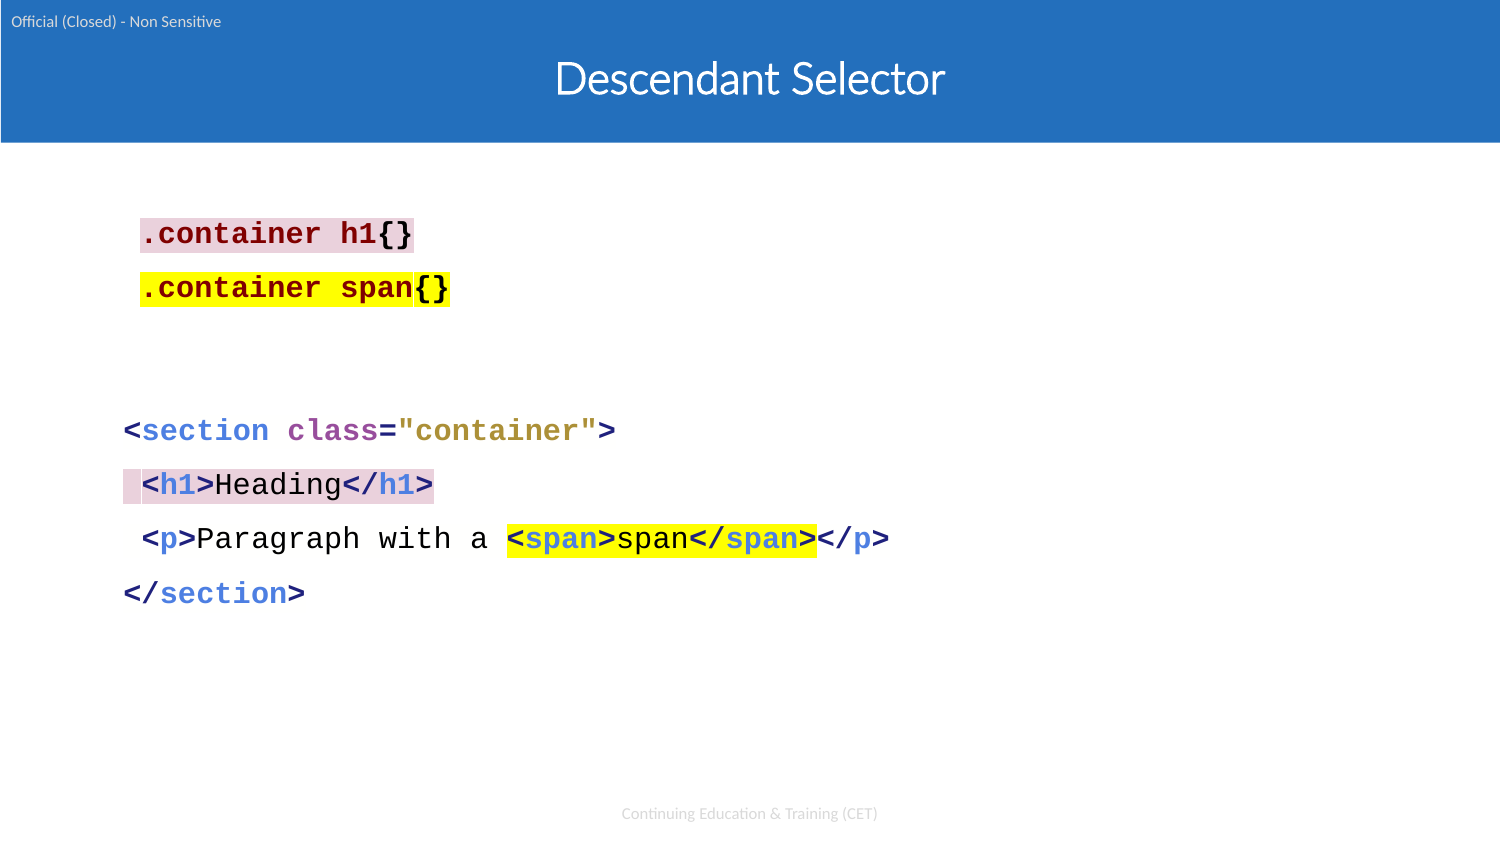

Official (Closed) - Non Sensitive

Descendant Selector

.container h1{}
.container span{}
<section class="container">
 <h1>Heading</h1>
 <p>Paragraph with a <span>span</span></p>
</section>
Continuing Education & Training (CET)